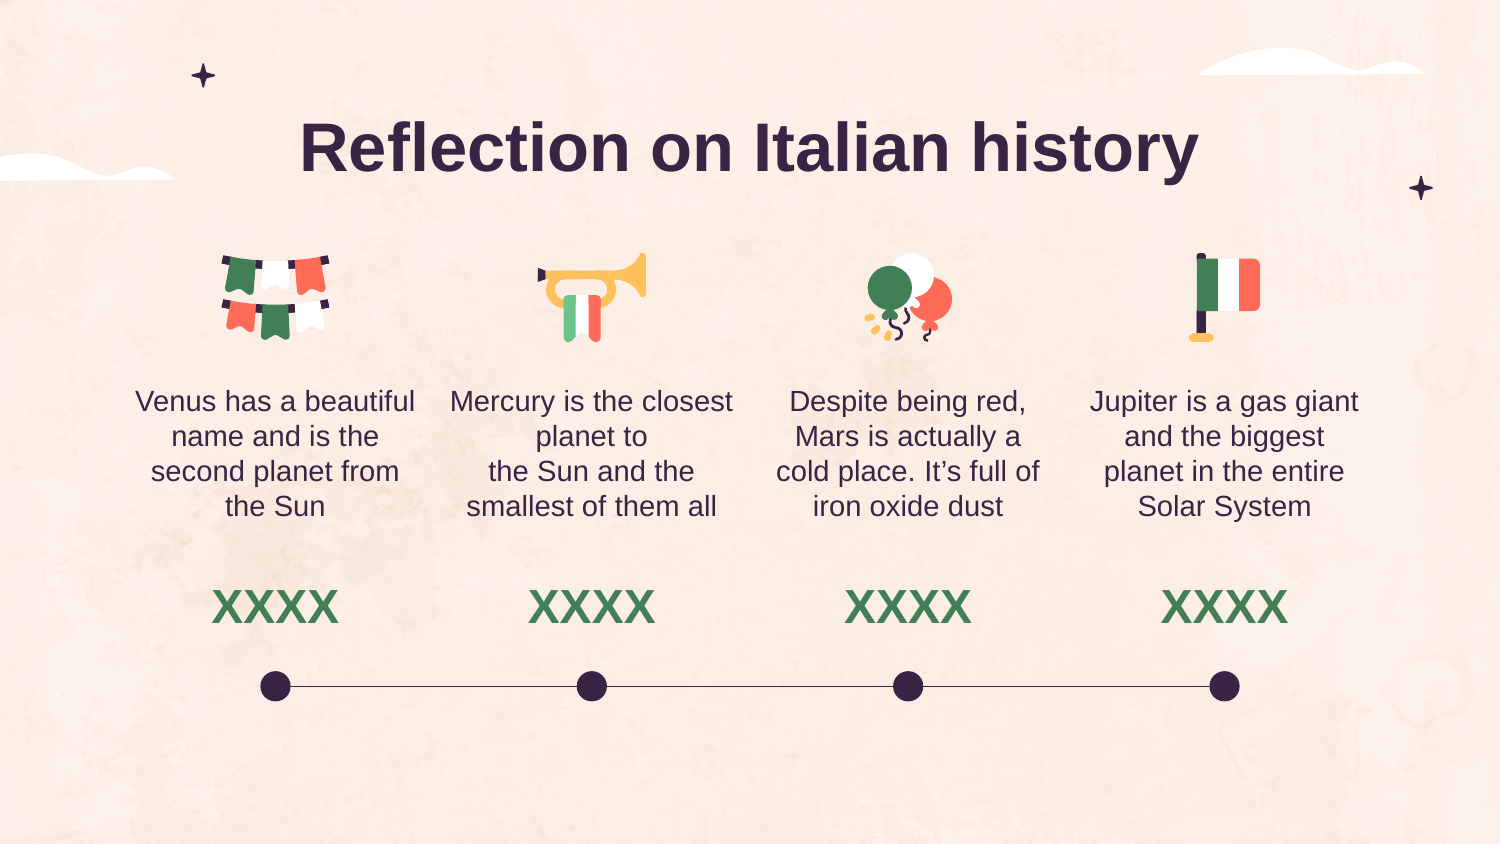

# Reflection on Italian history

Venus has a beautiful name and is the second planet from the Sun
Mercury is the closest planet to
the Sun and the smallest of them all
Despite being red, Mars is actually a cold place. It’s full of iron oxide dust
Jupiter is a gas giant and the biggest planet in the entire Solar System
XXXX
XXXX
XXXX
XXXX